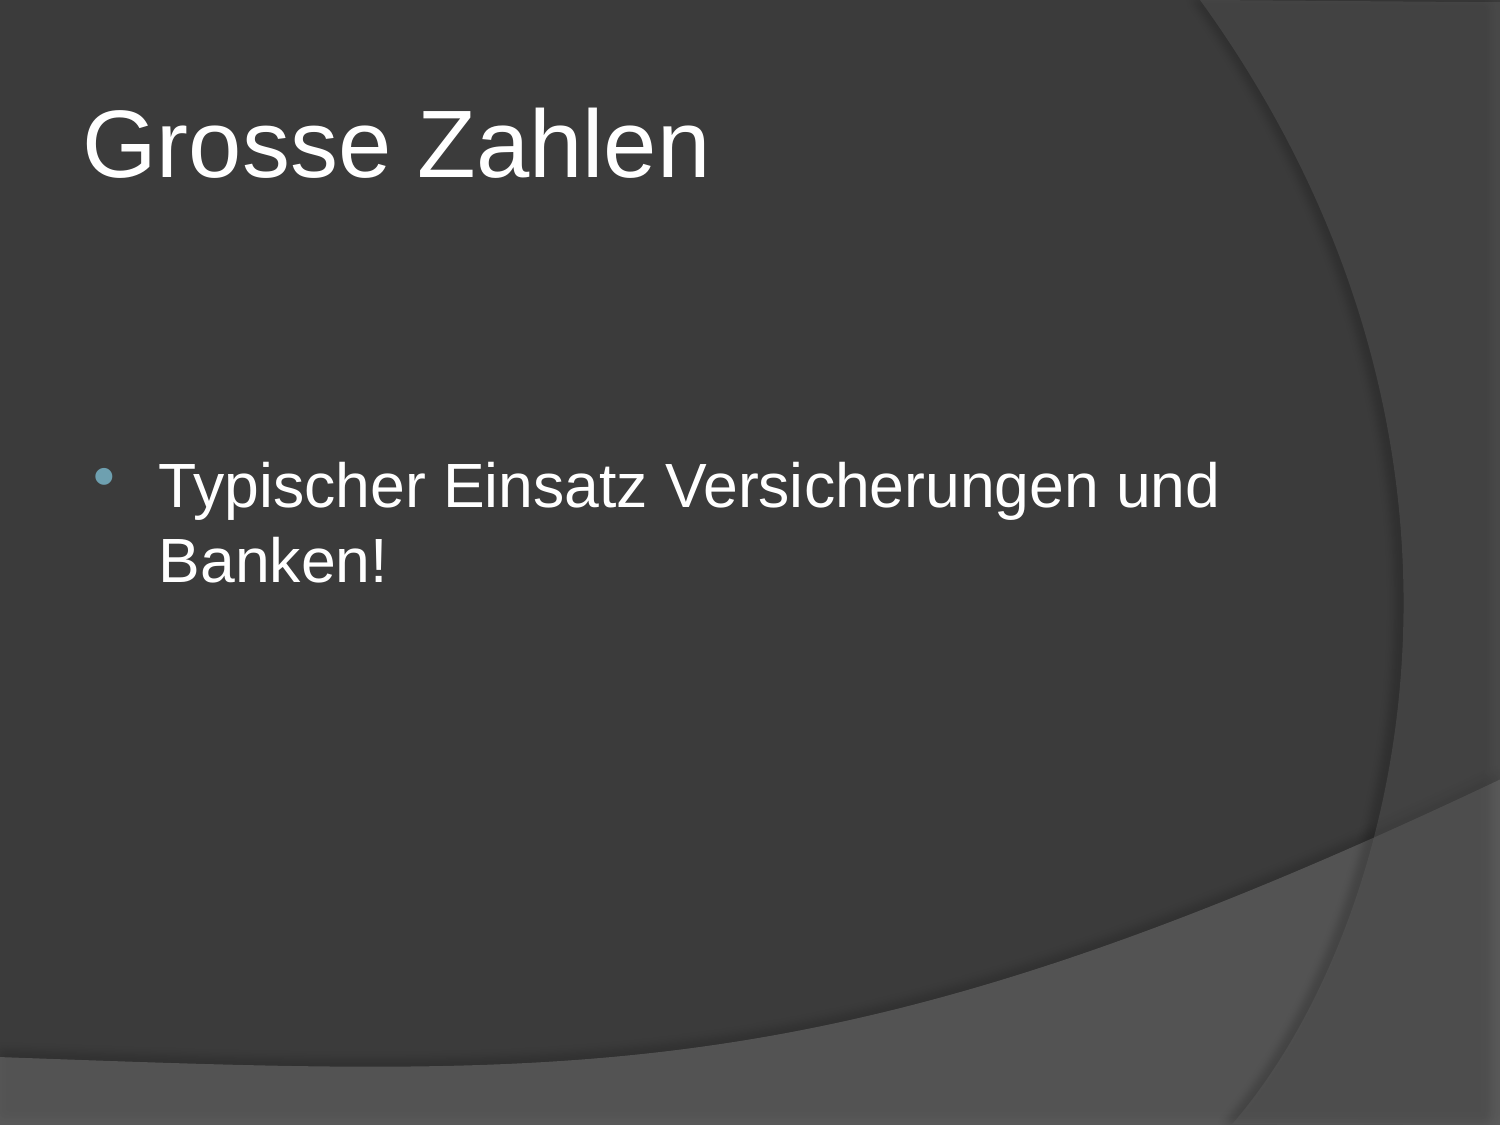

# Grosse Zahlen

Typischer Einsatz Versicherungen und Banken!